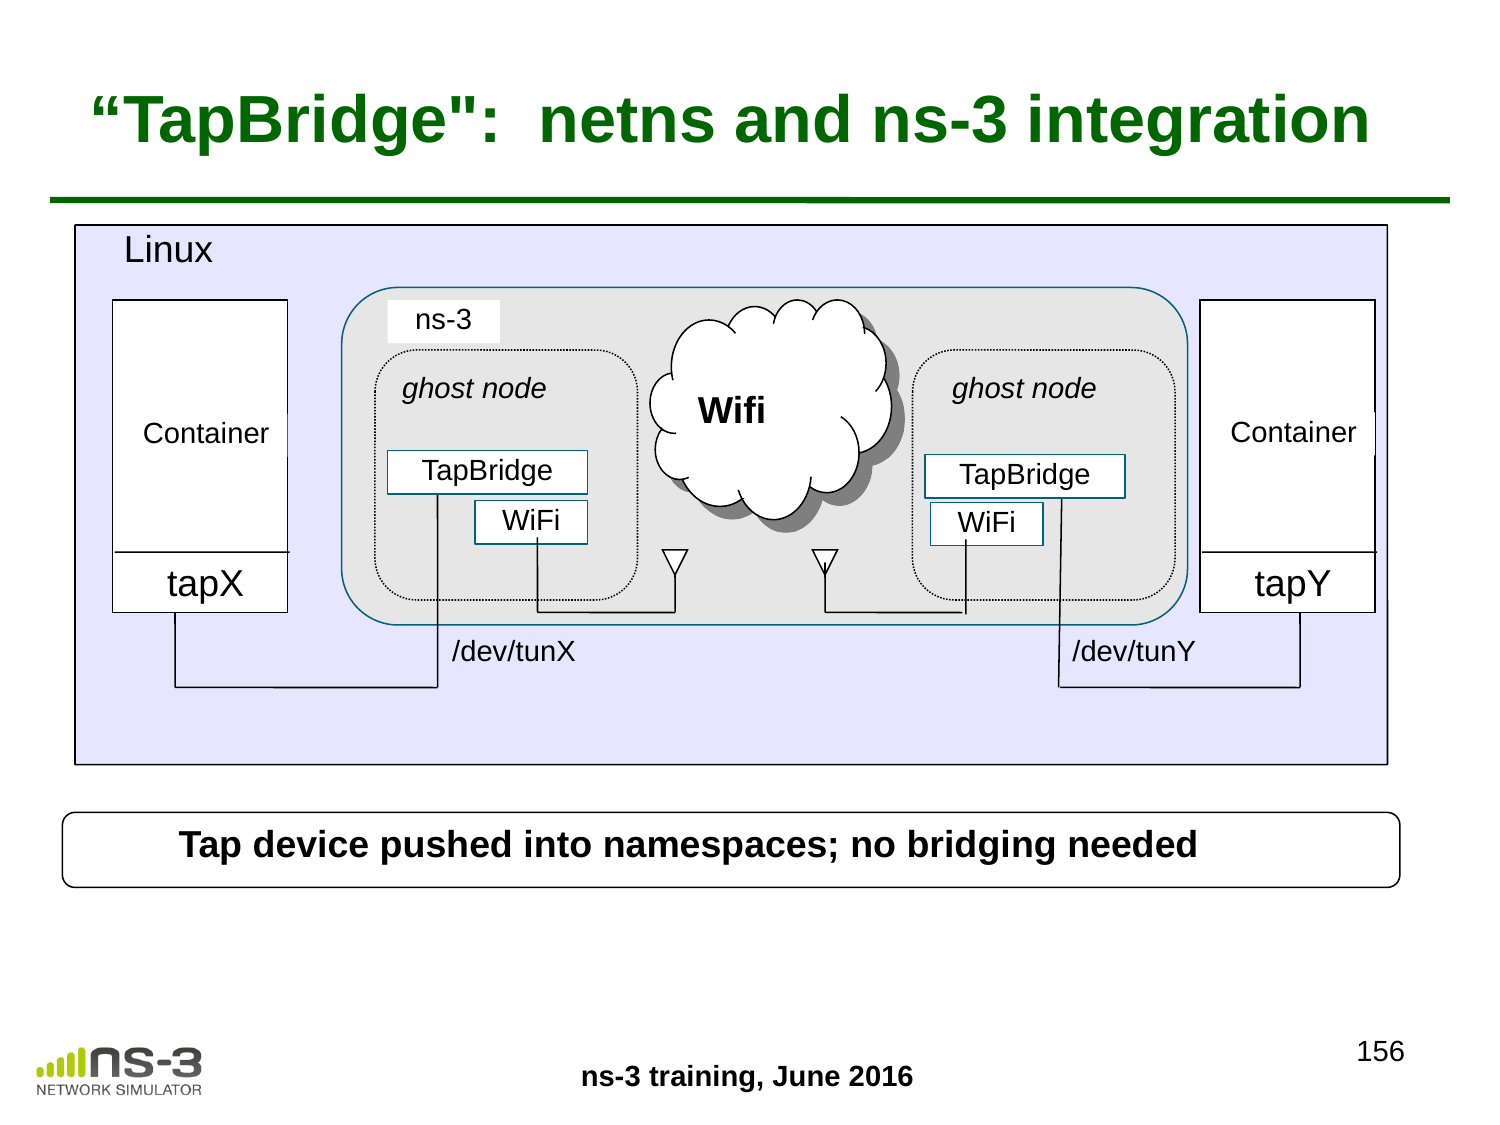

# “TapBridge":  netns and ns-3 integration

Linux

ns-3
             Wifi

ghost node
ghost node
Container
Container
TapBridge
TapBridge

WiFi
WiFi

tapX

tapY

/dev/tunX
/dev/tunY

Tap device pushed into namespaces; no bridging needed
156
ns-3 training, June 2016